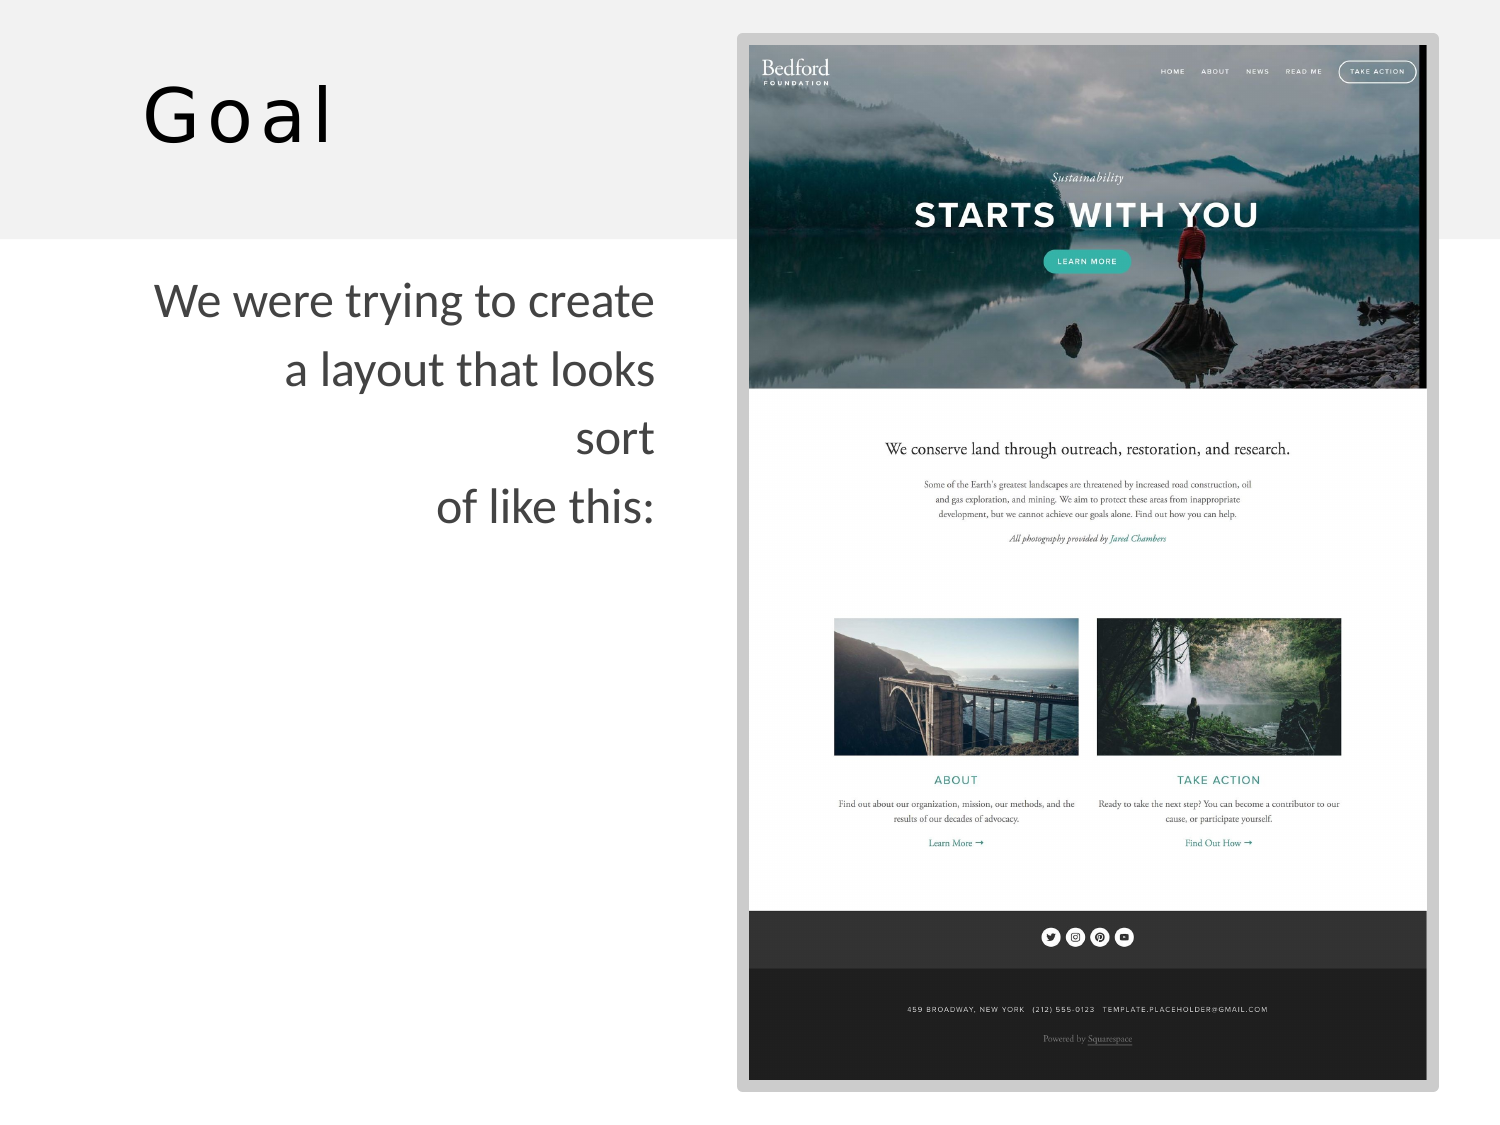

# Goal
We were trying to create  a layout that looks sort
of like this: